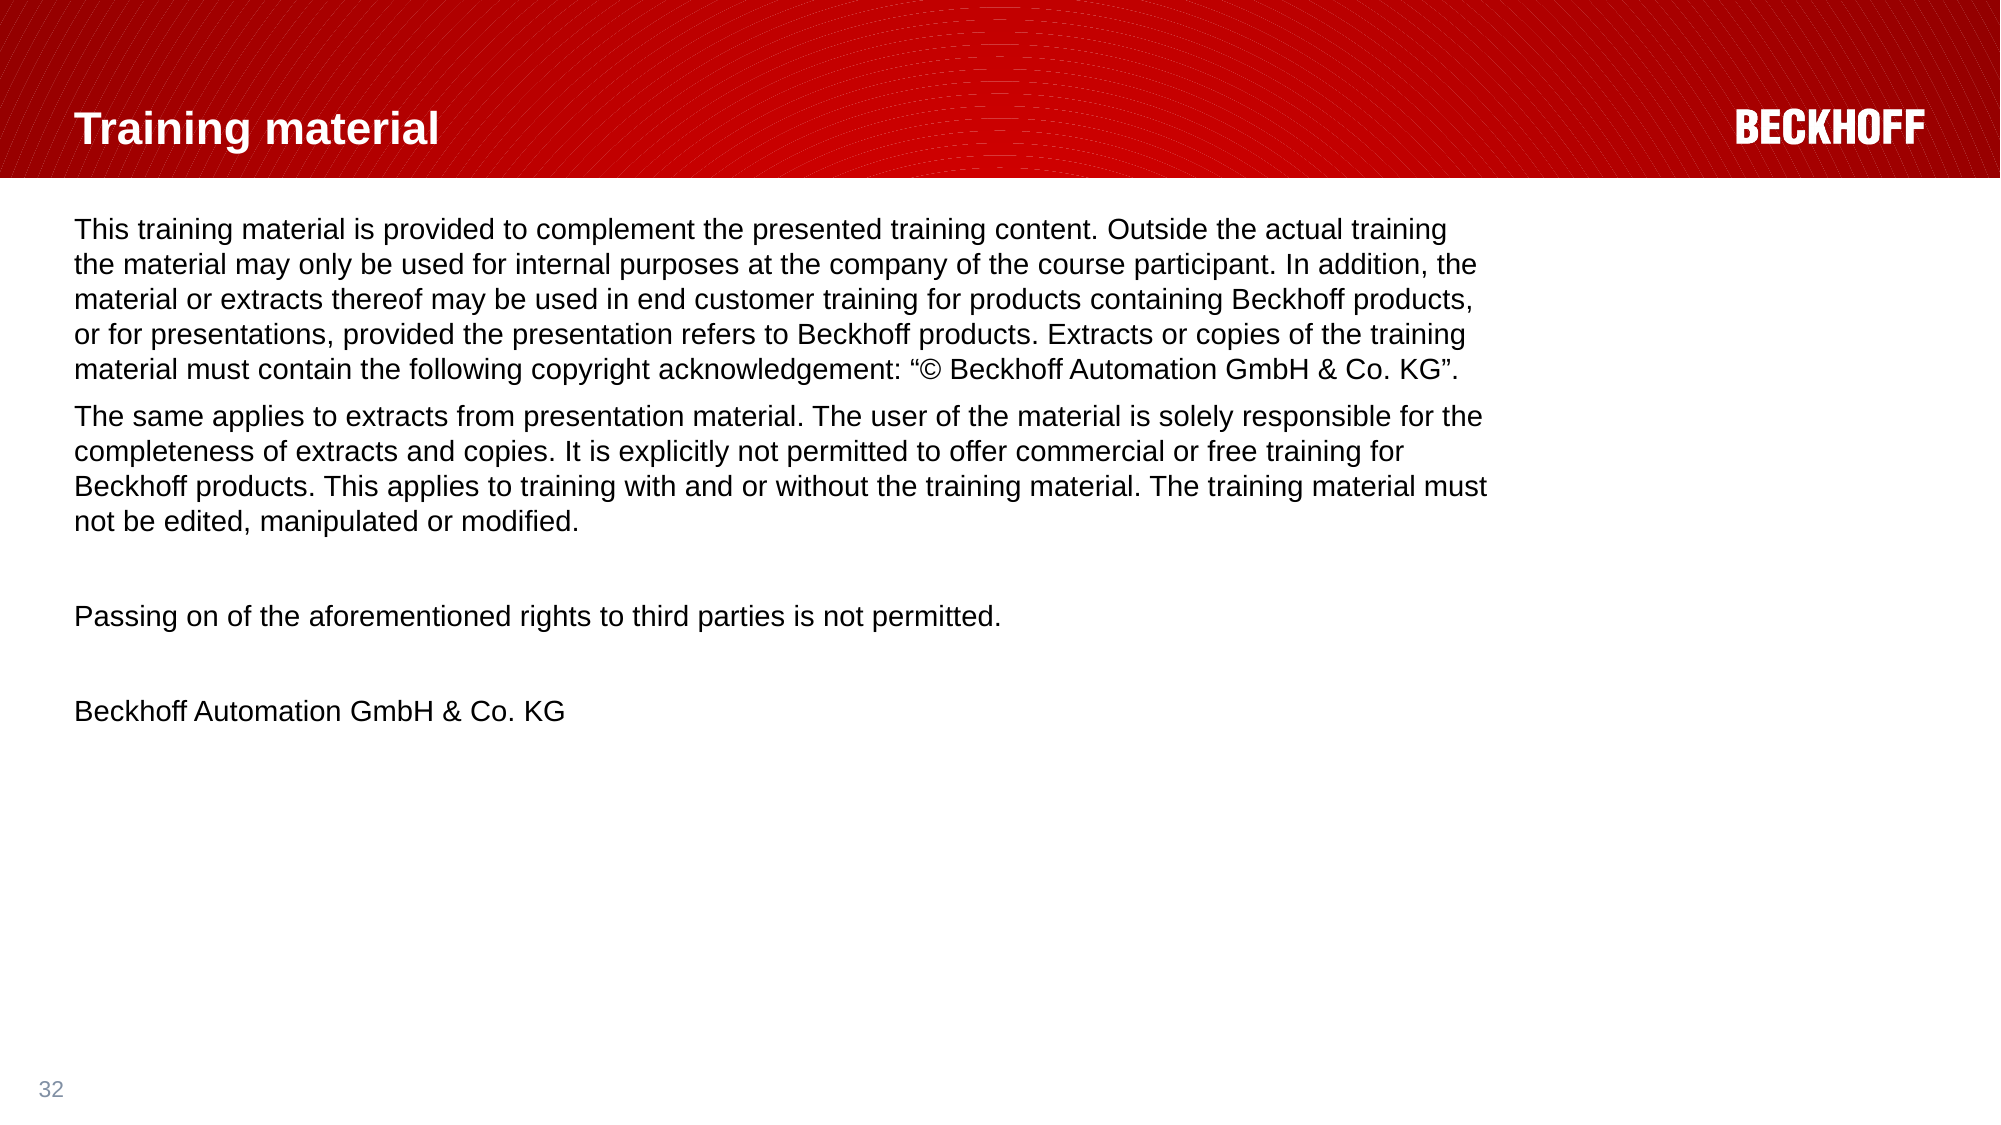

# Training material
This training material is provided to complement the presented training content. Outside the actual training the material may only be used for internal purposes at the company of the course participant. In addition, the material or extracts thereof may be used in end customer training for products containing Beckhoff products, or for presentations, provided the presentation refers to Beckhoff products. Extracts or copies of the training material must contain the following copyright acknowledgement: “© Beckhoff Automation GmbH & Co. KG”.
The same applies to extracts from presentation material. The user of the material is solely responsible for the completeness of extracts and copies. It is explicitly not permitted to offer commercial or free training for Beckhoff products. This applies to training with and or without the training material. The training material must not be edited, manipulated or modified.

Passing on of the aforementioned rights to third parties is not permitted.

Beckhoff Automation GmbH & Co. KG

32